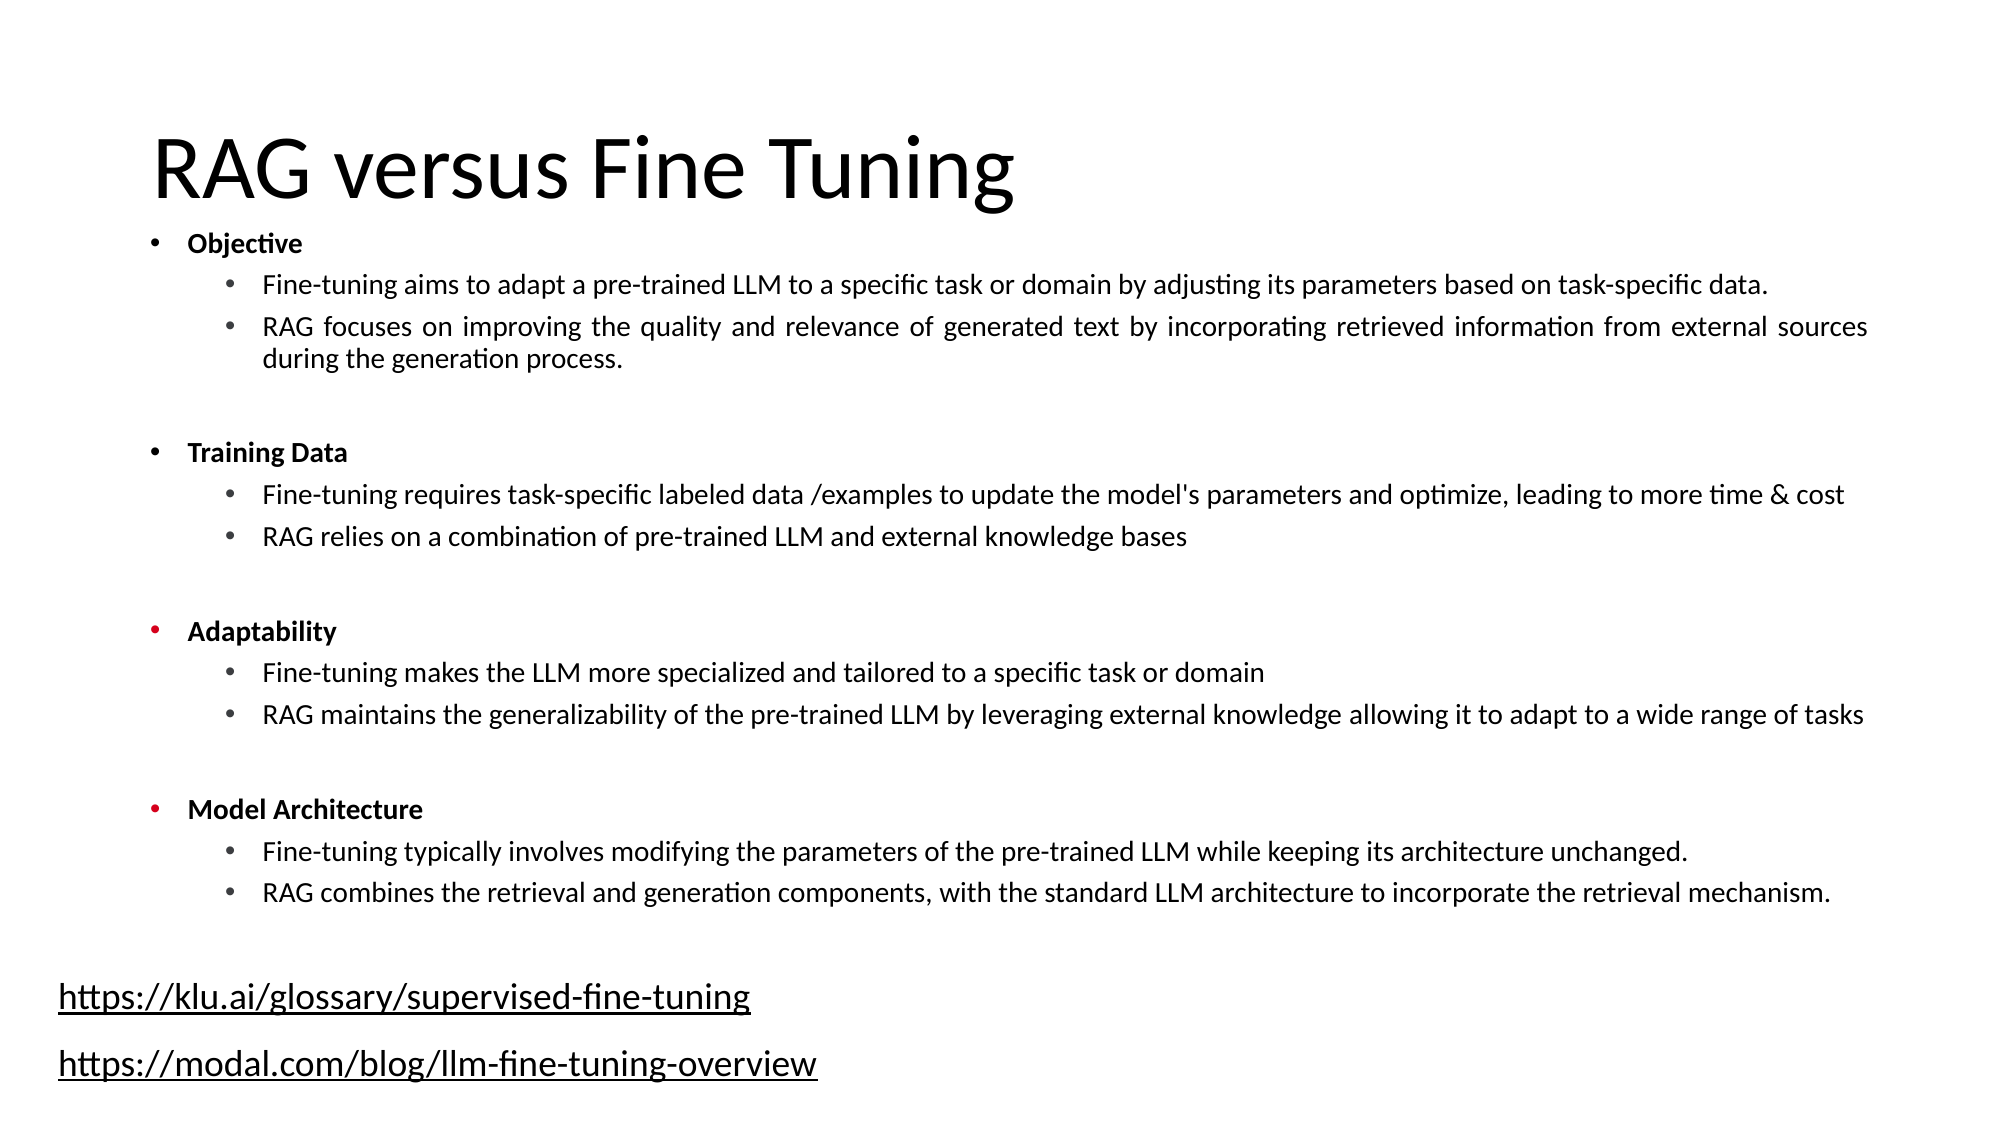

# RAG versus Fine Tuning

Objective
Fine-tuning aims to adapt a pre-trained LLM to a specific task or domain by adjusting its parameters based on task-specific data.
RAG focuses on improving the quality and relevance of generated text by incorporating retrieved information from external sources during the generation process.

Training Data
Fine-tuning requires task-specific labeled data /examples to update the model's parameters and optimize, leading to more time & cost
RAG relies on a combination of pre-trained LLM and external knowledge bases

Adaptability
Fine-tuning makes the LLM more specialized and tailored to a specific task or domain
RAG maintains the generalizability of the pre-trained LLM by leveraging external knowledge allowing it to adapt to a wide range of tasks

Model Architecture
Fine-tuning typically involves modifying the parameters of the pre-trained LLM while keeping its architecture unchanged.
RAG combines the retrieval and generation components, with the standard LLM architecture to incorporate the retrieval mechanism.

https://klu.ai/glossary/supervised-fine-tuning
https://modal.com/blog/llm-fine-tuning-overview